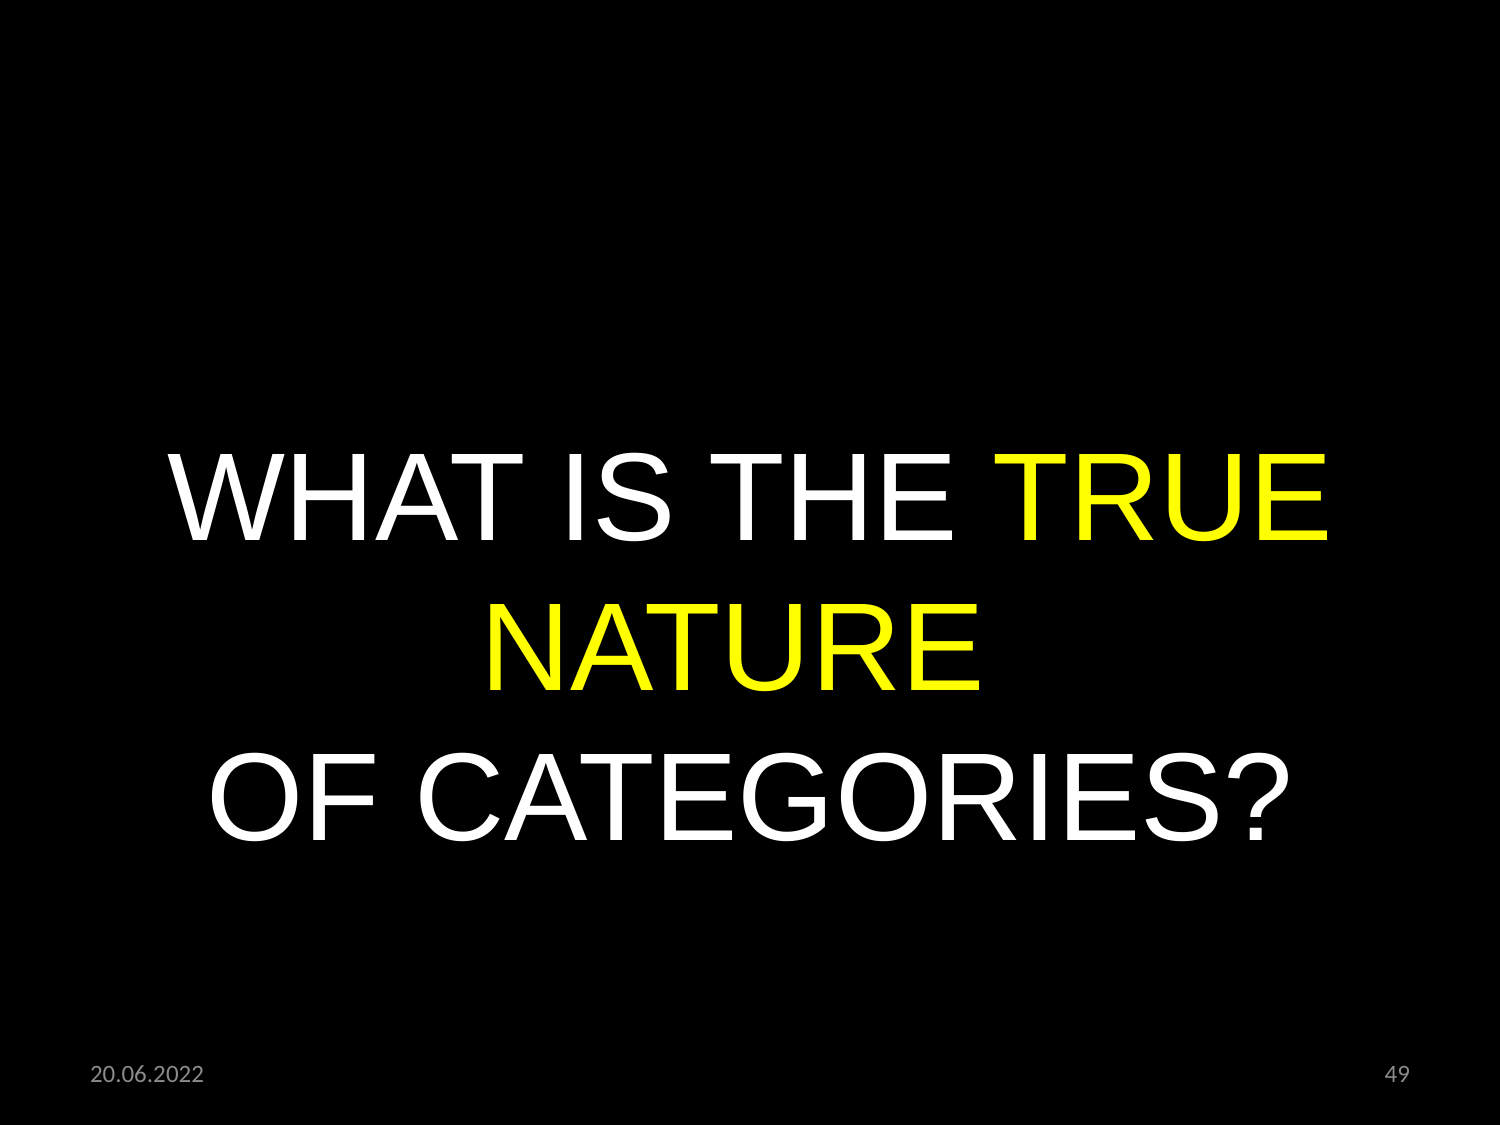

WHAT IS THE TRUE NATURE
OF CATEGORIES?
20.06.2022
49